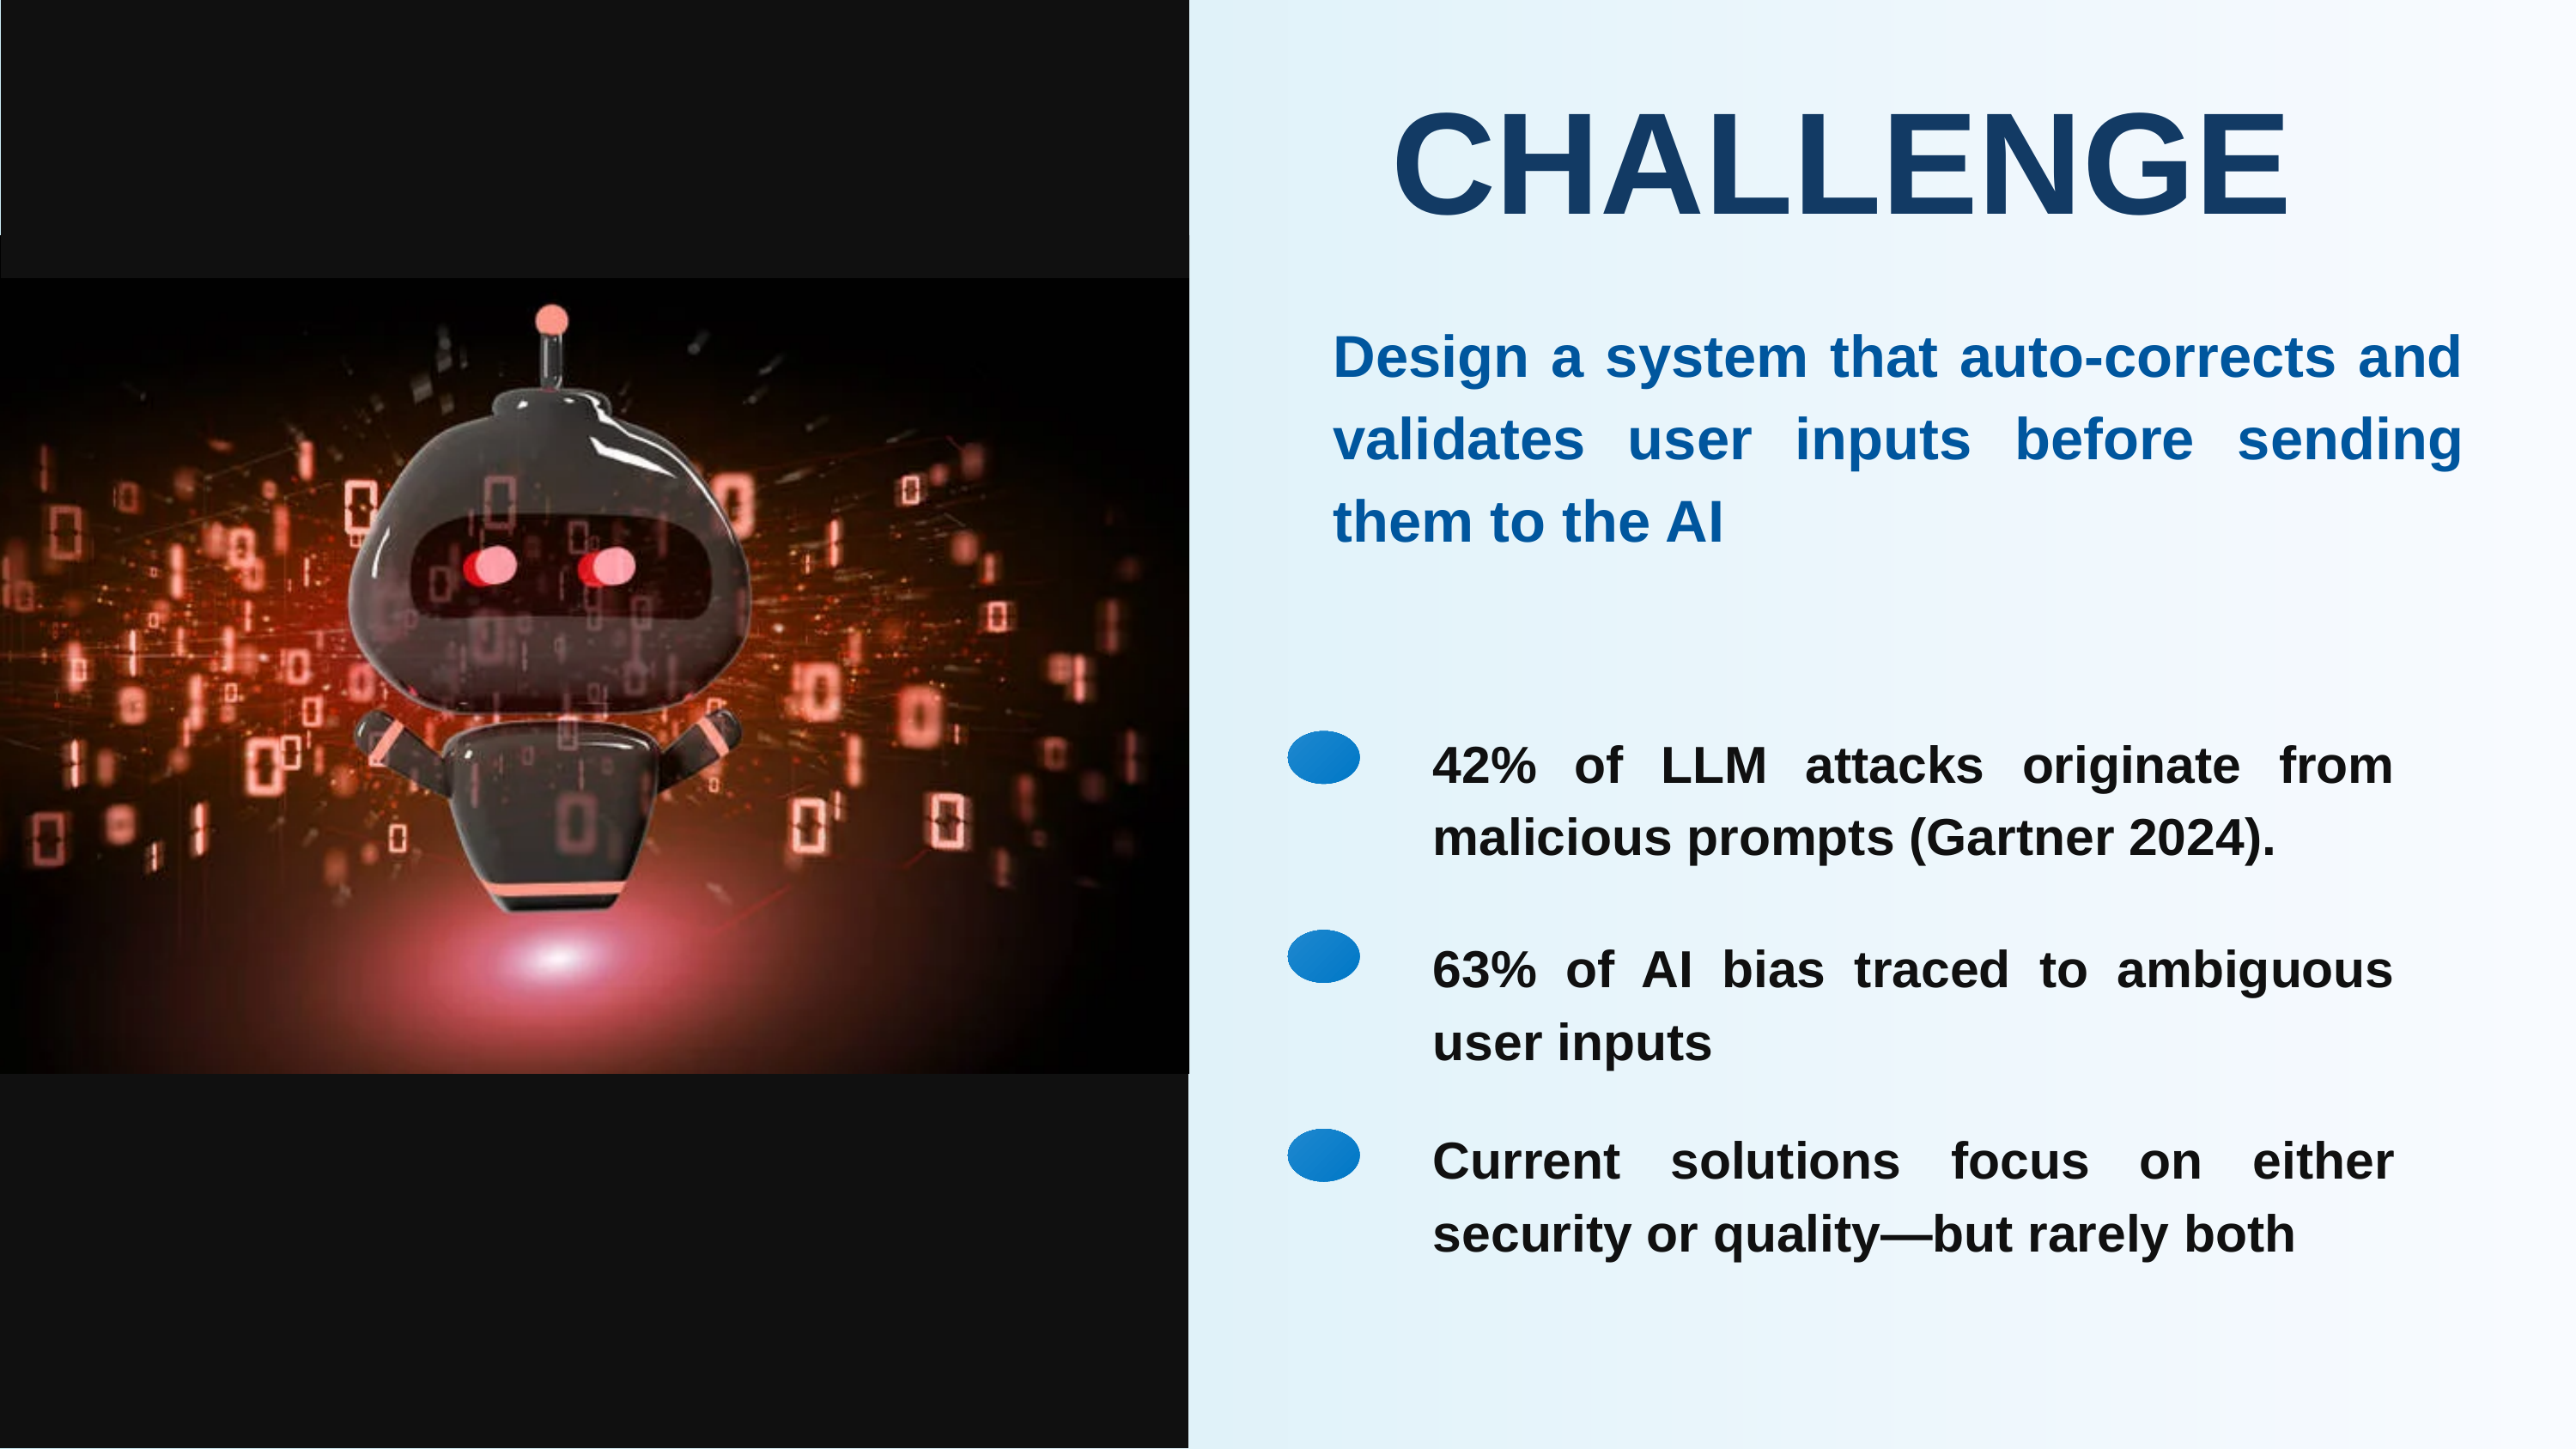

CHALLENGE

Design a system that auto-corrects and validates user inputs before sending them to the AI
42% of LLM attacks originate from malicious prompts (Gartner 2024).

63% of AI bias traced to ambiguous user inputs

Current solutions focus on either security or quality—but rarely both